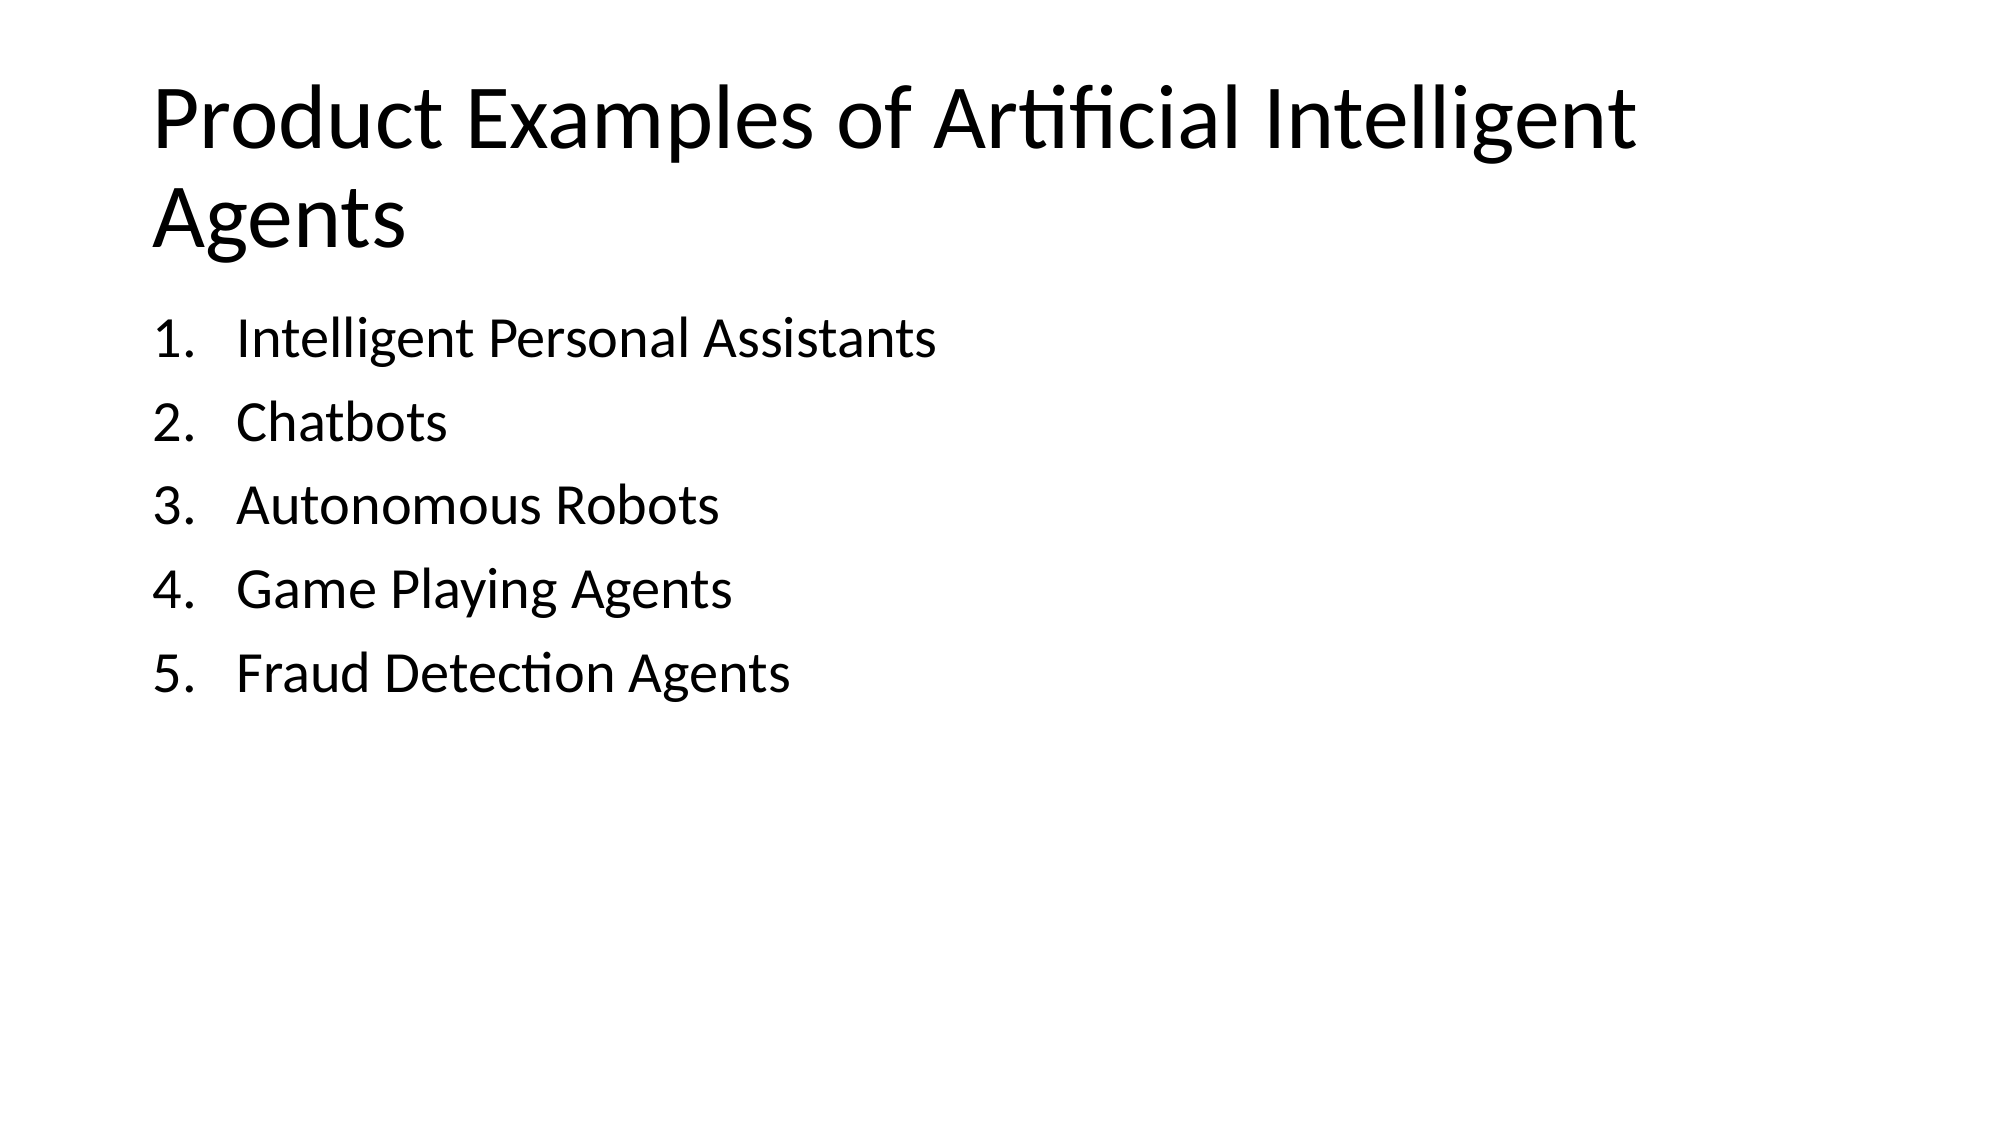

# Product Examples of Artificial Intelligent Agents
Intelligent Personal Assistants
Chatbots
Autonomous Robots
Game Playing Agents
Fraud Detection Agents